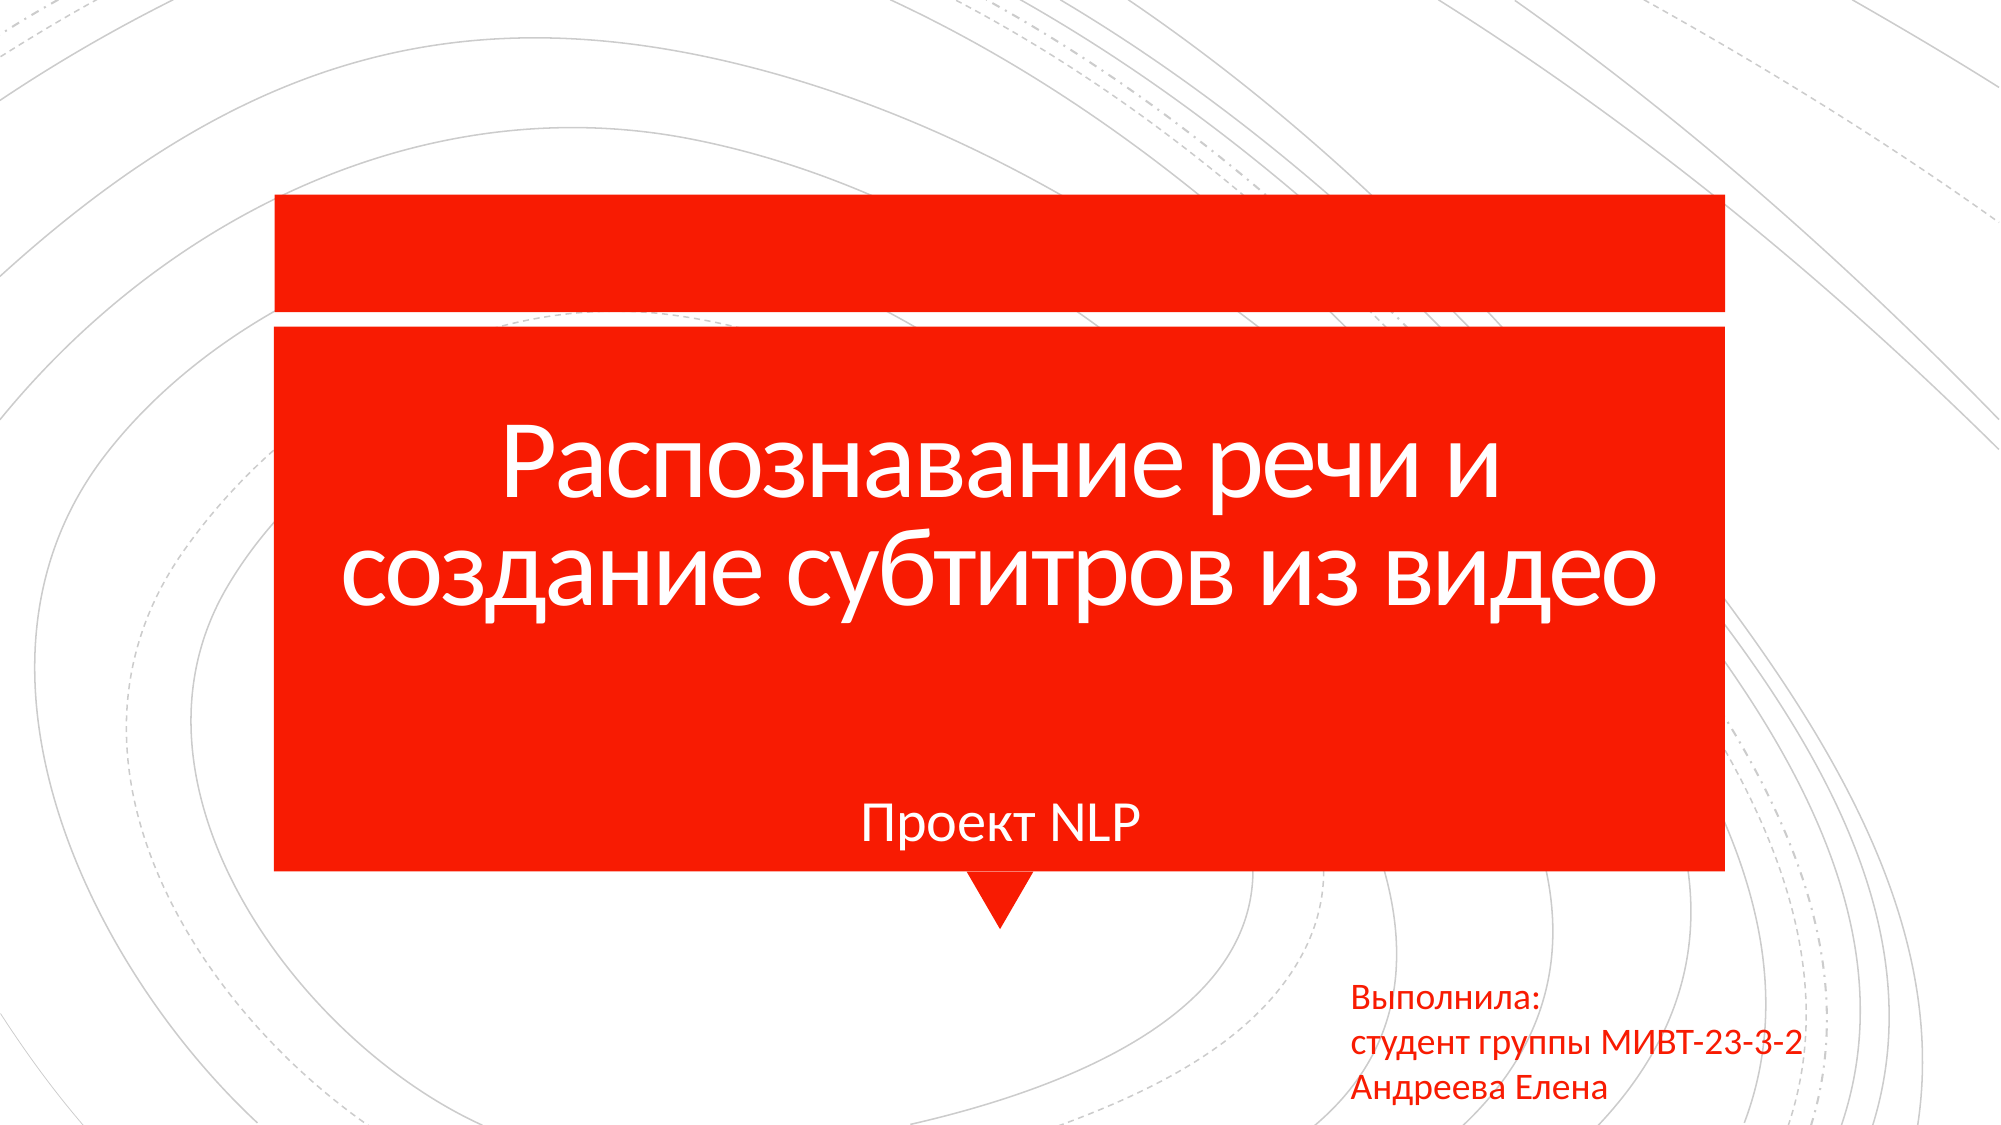

# Распознавание речи и создание субтитров из видео
Проект NLP
Выполнила:
студент группы МИВТ-23-3-2
Андреева Елена